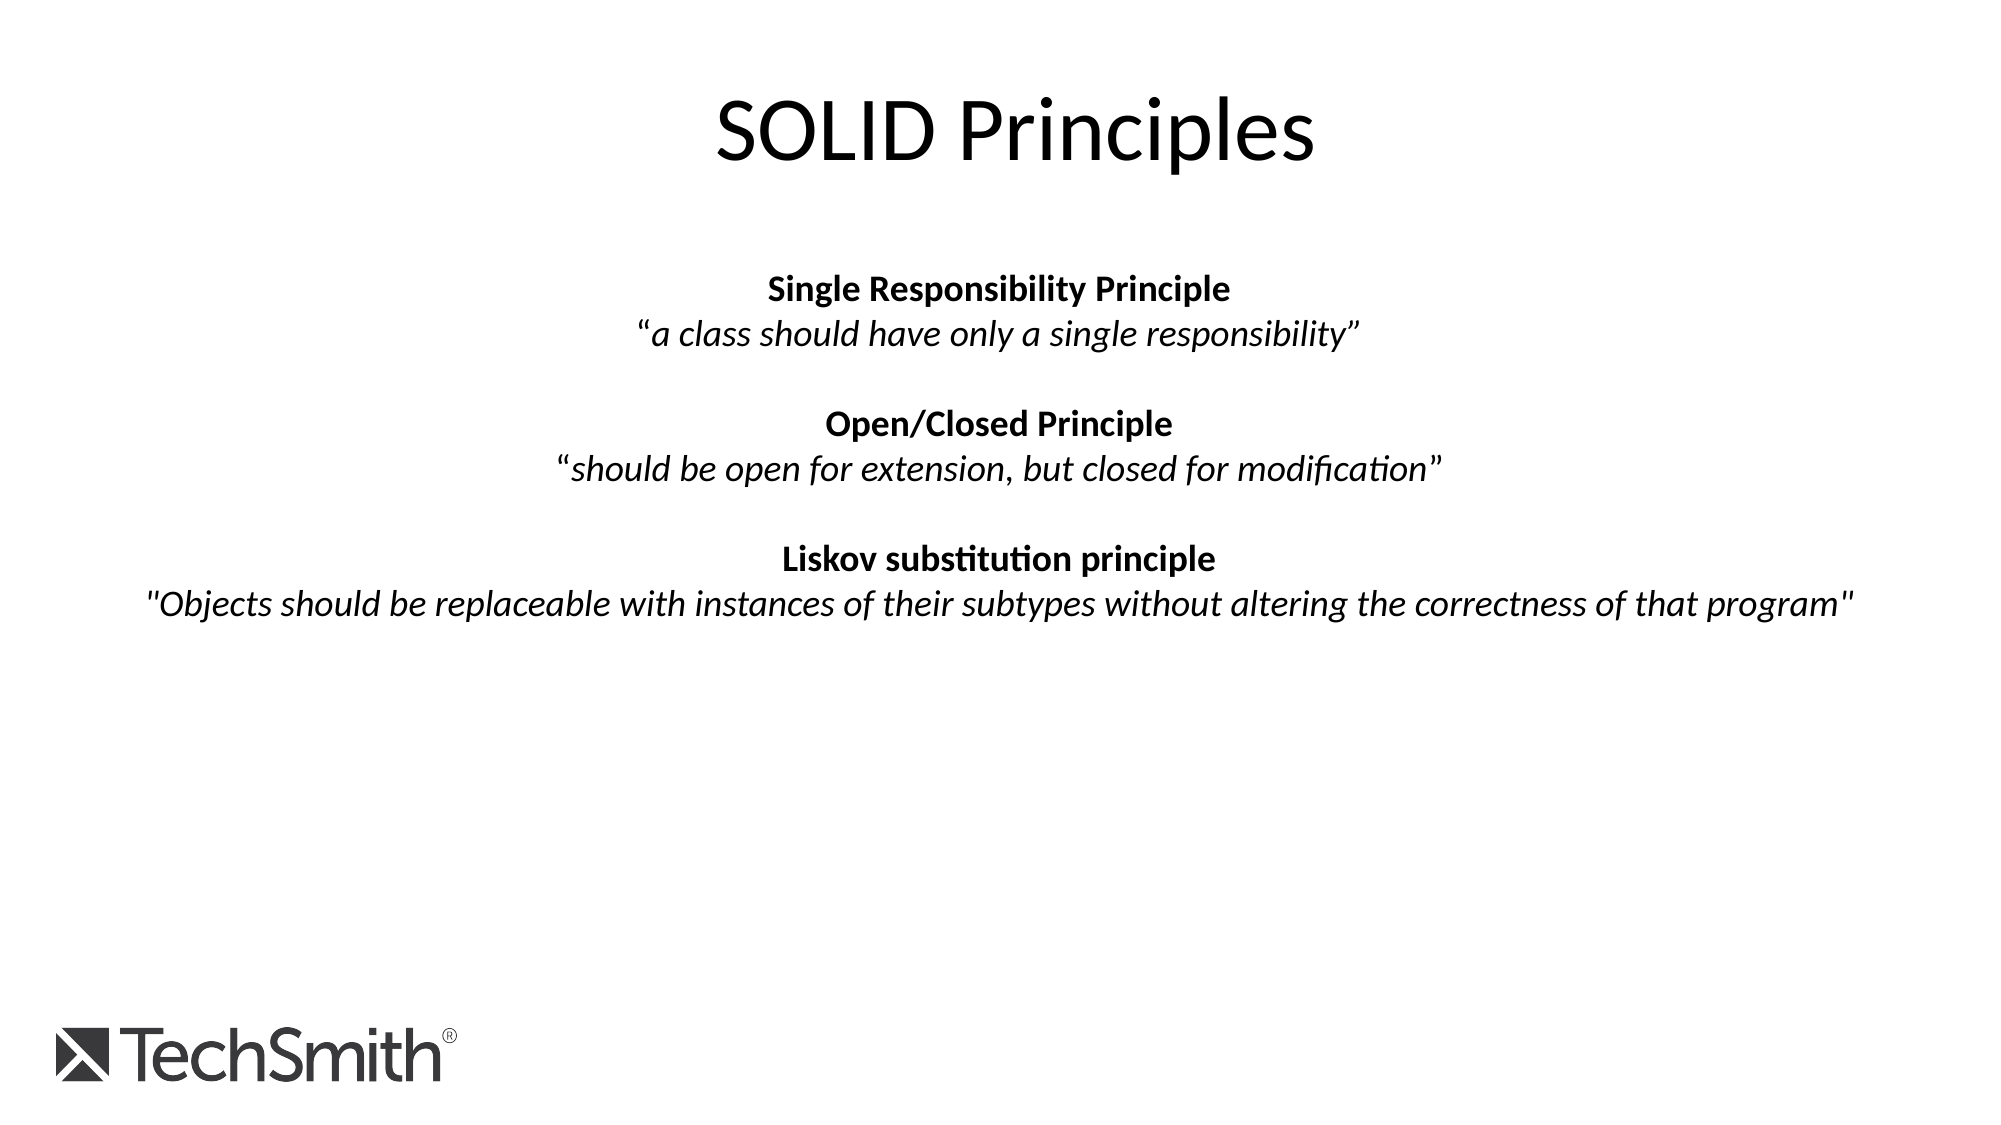

SOLID Principles
Single Responsibility Principle
“a class should have only a single responsibility”

Open/Closed Principle
“should be open for extension, but closed for modification”

Liskov substitution principle
"Objects should be replaceable with instances of their subtypes without altering the correctness of that program"